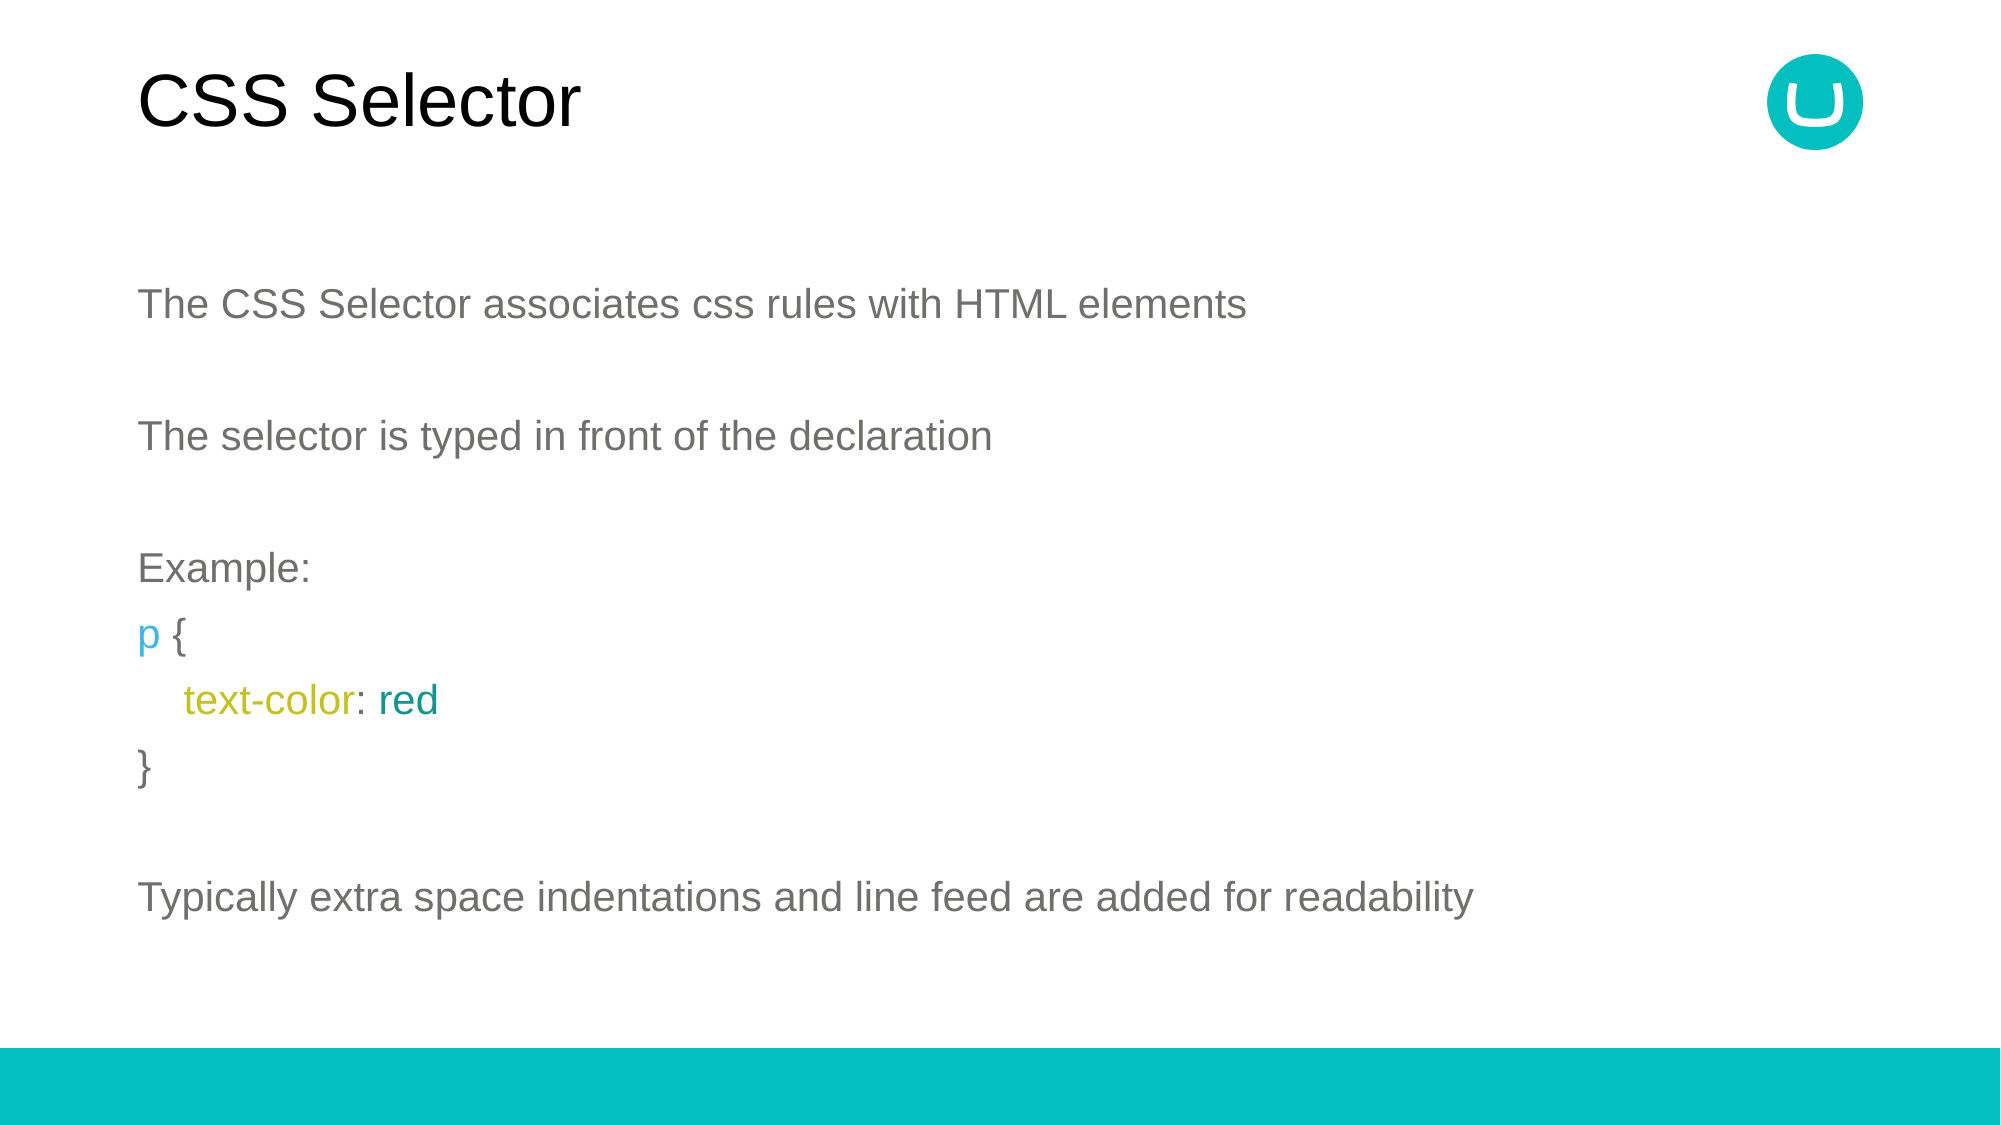

# CSS Selector
The CSS Selector associates css rules with HTML elements

The selector is typed in front of the declaration

Example:
p {
    text-color: red
}

Typically extra space indentations and line feed are added for readability